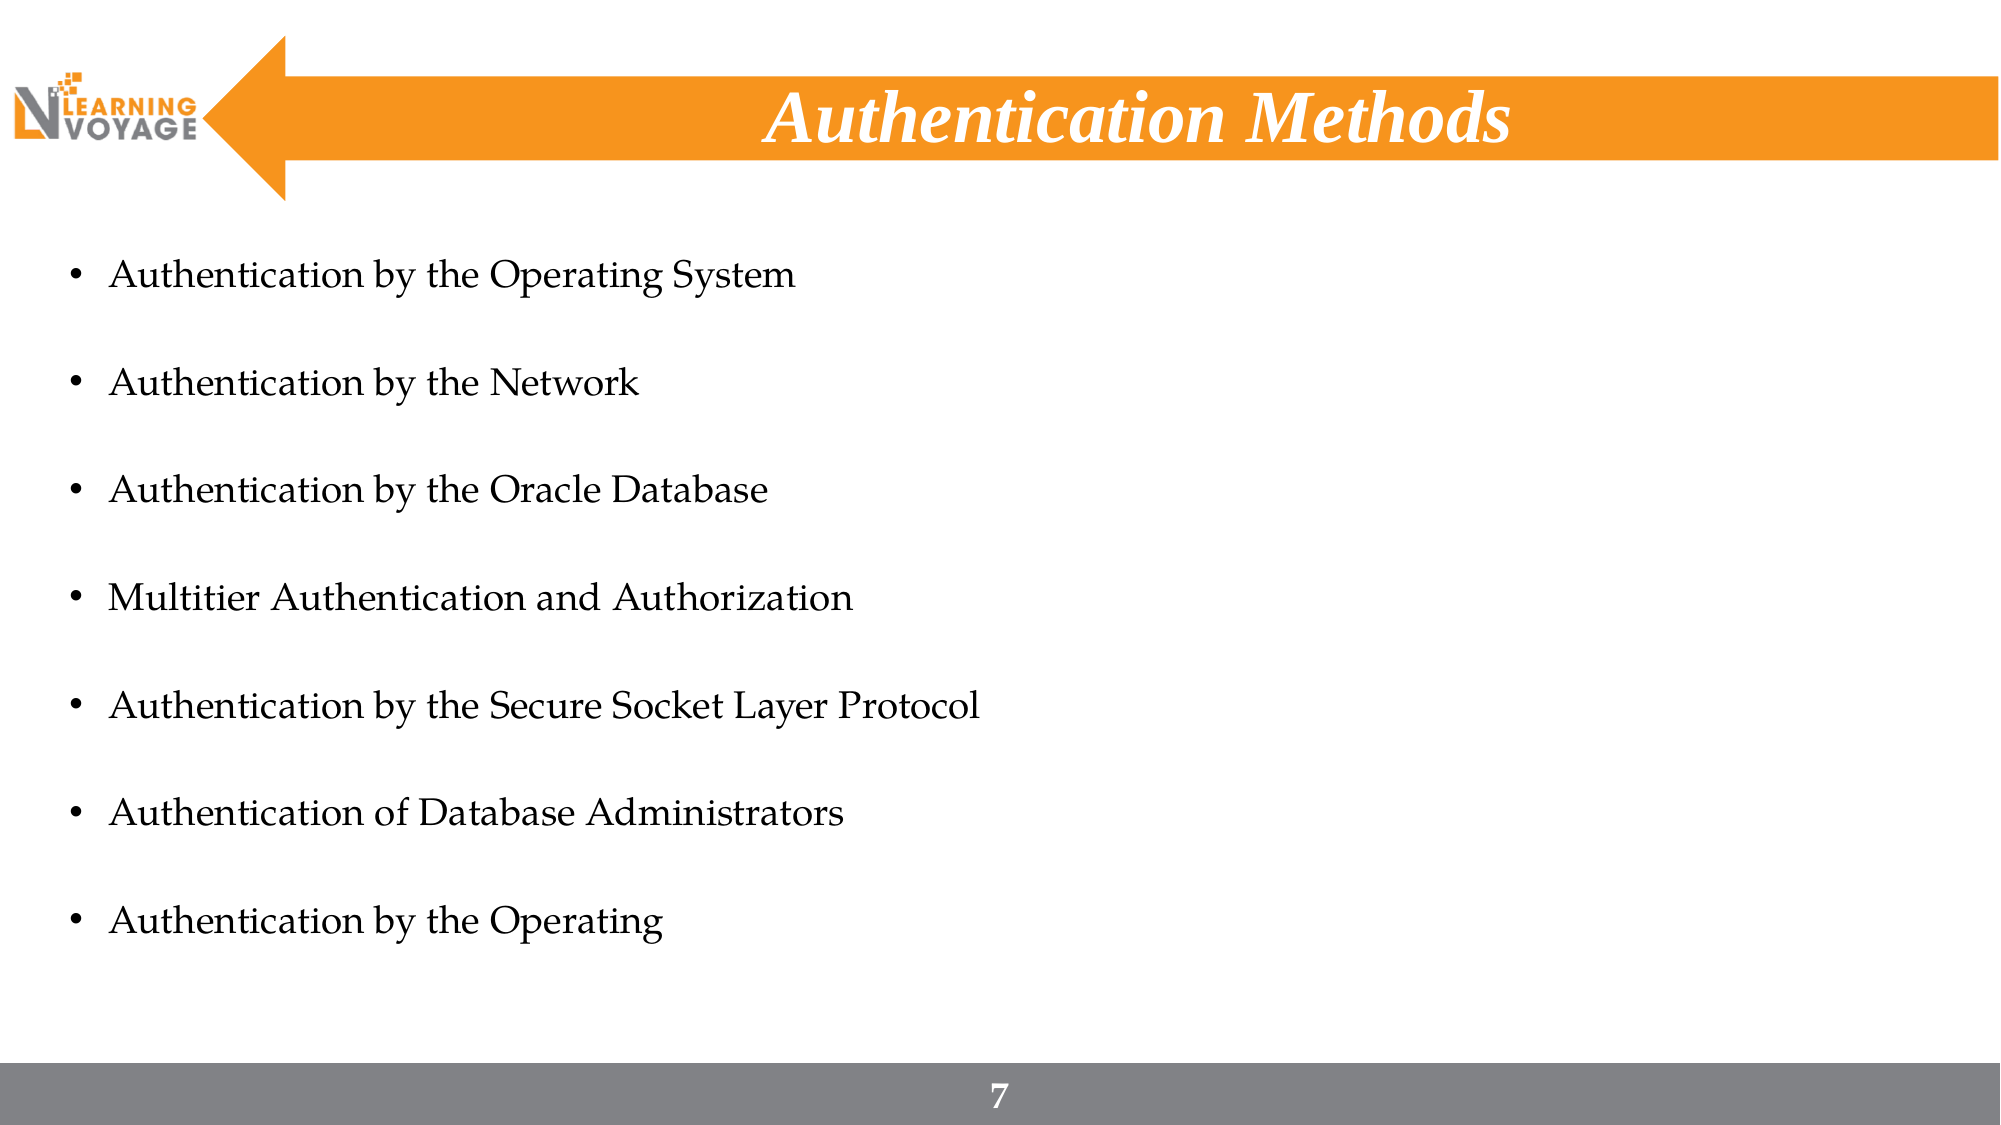

# Authentication Methods
Authentication by the Operating System

Authentication by the Network

Authentication by the Oracle Database

Multitier Authentication and Authorization

Authentication by the Secure Socket Layer Protocol

Authentication of Database Administrators

Authentication by the Operating
7